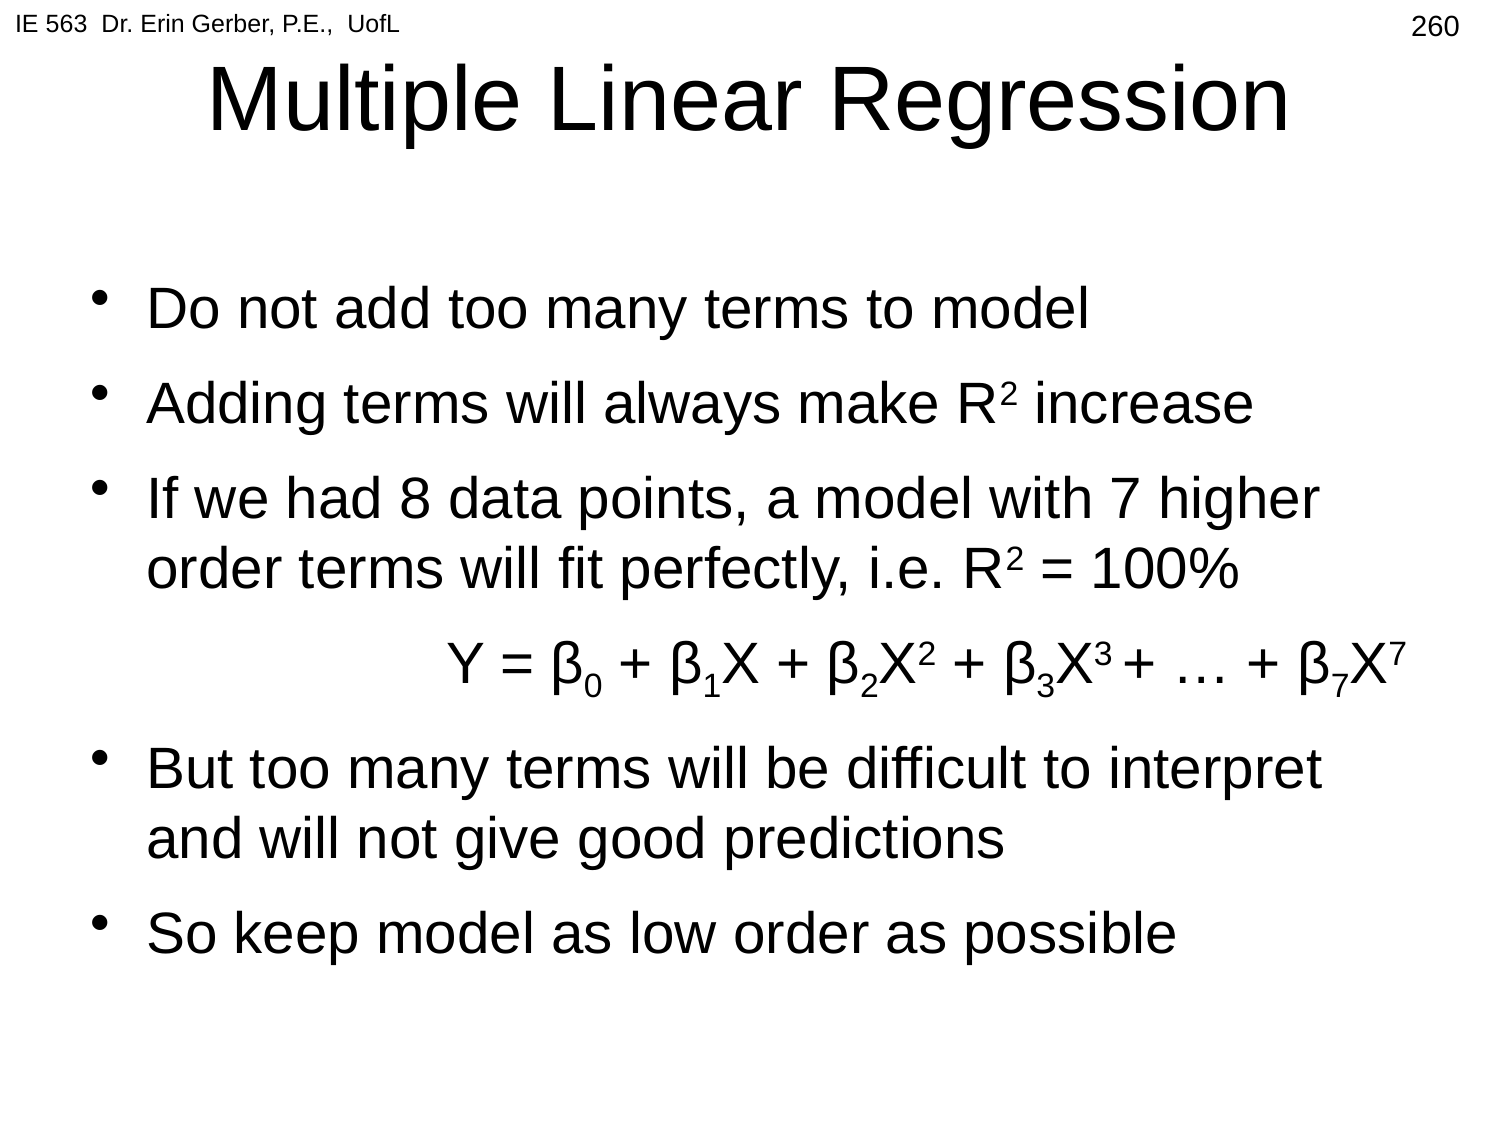

IE 563  Dr. Erin Gerber, P.E.,  UofL
# Multiple Linear Regression
260
Do not add too many terms to model
Adding terms will always make R2 increase
If we had 8 data points, a model with 7 higher order terms will fit perfectly, i.e. R2 = 100%
			Y = β0 + β1X + β2X2 + β3X3 + … + β7X7
But too many terms will be difficult to interpret and will not give good predictions
So keep model as low order as possible